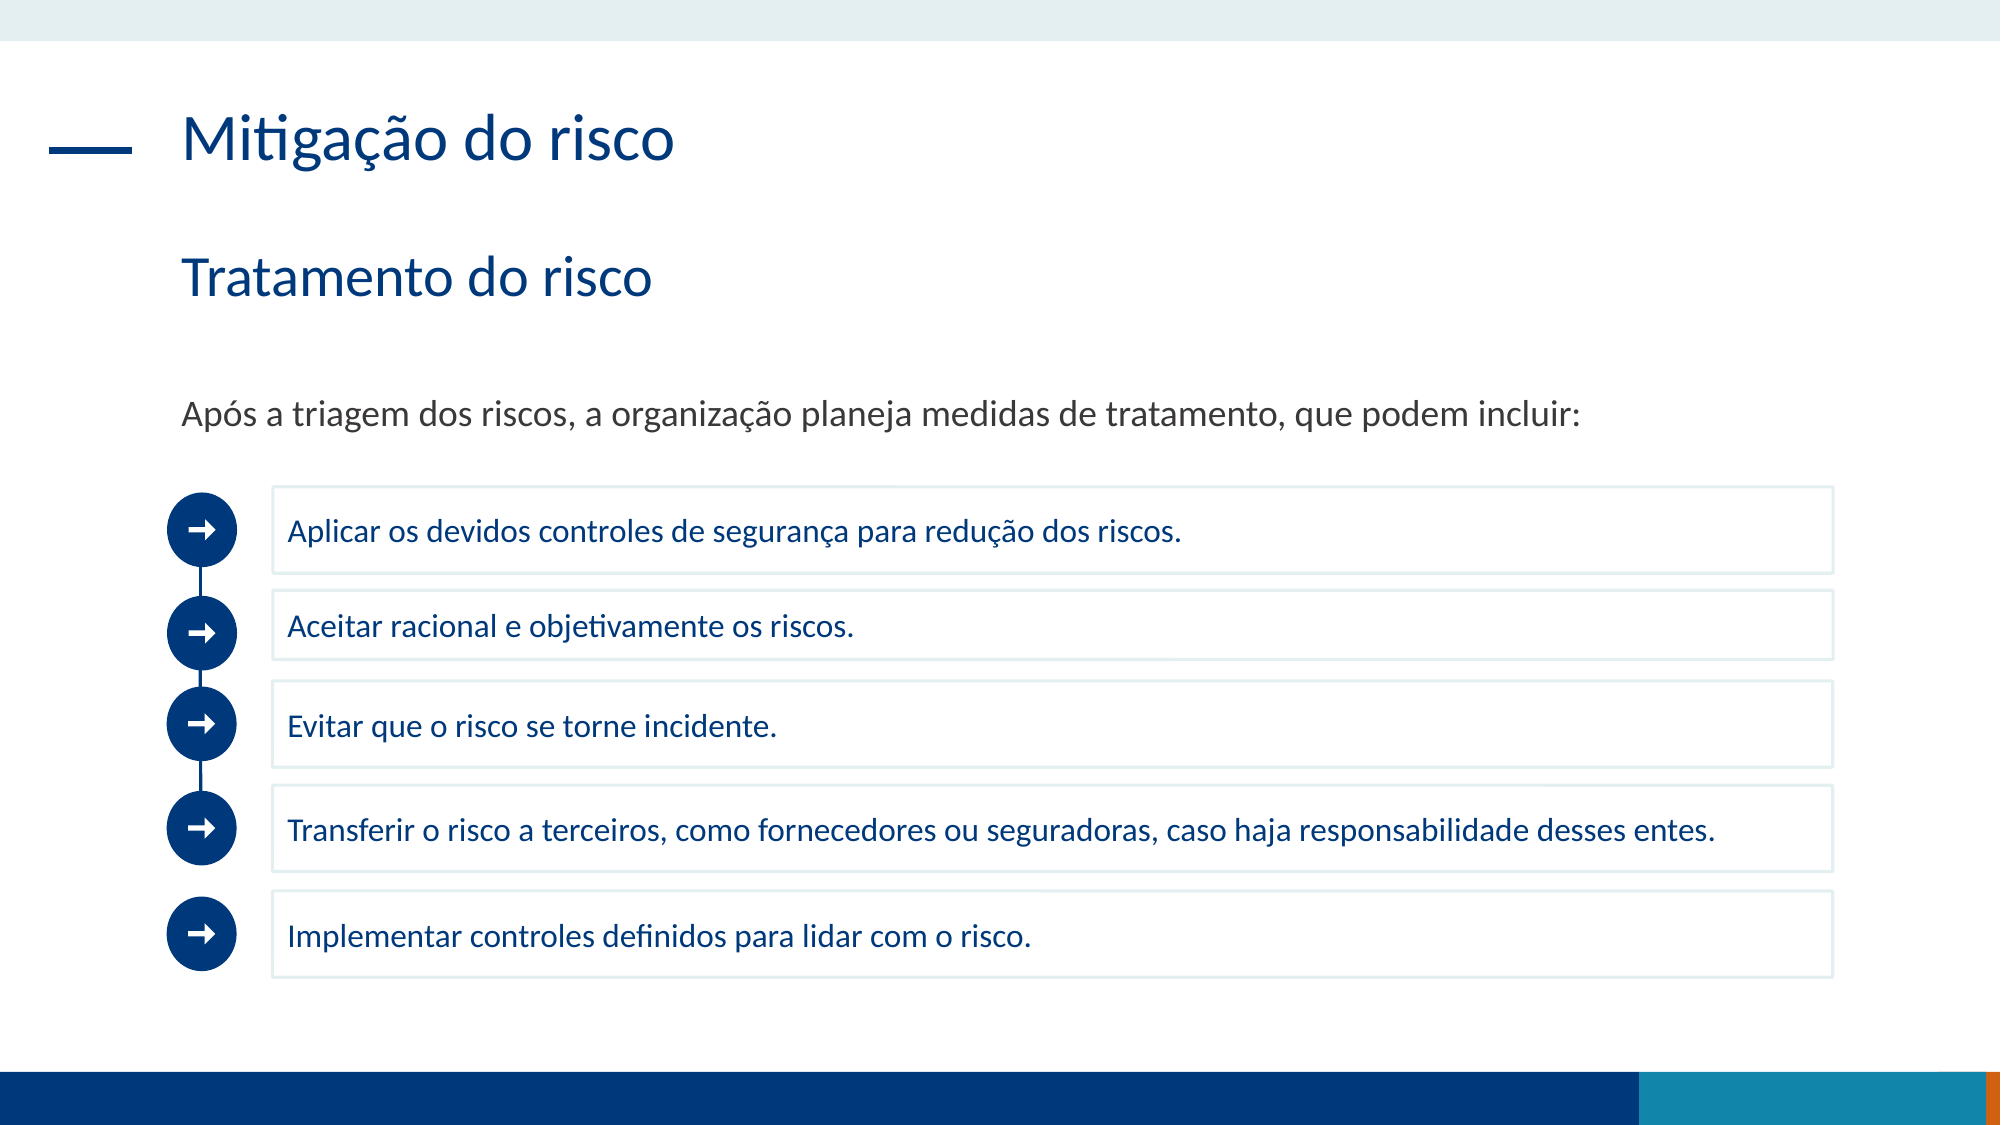

Mitigação do risco

Tratamento do risco

Após a triagem dos riscos, a organização planeja medidas de tratamento, que podem incluir:

Aplicar os devidos controles de segurança para redução dos riscos.

Aceitar racional e objetivamente os riscos.

Evitar que o risco se torne incidente.

Transferir o risco a terceiros, como fornecedores ou seguradoras, caso haja responsabilidade desses entes.

Implementar controles definidos para lidar com o risco.